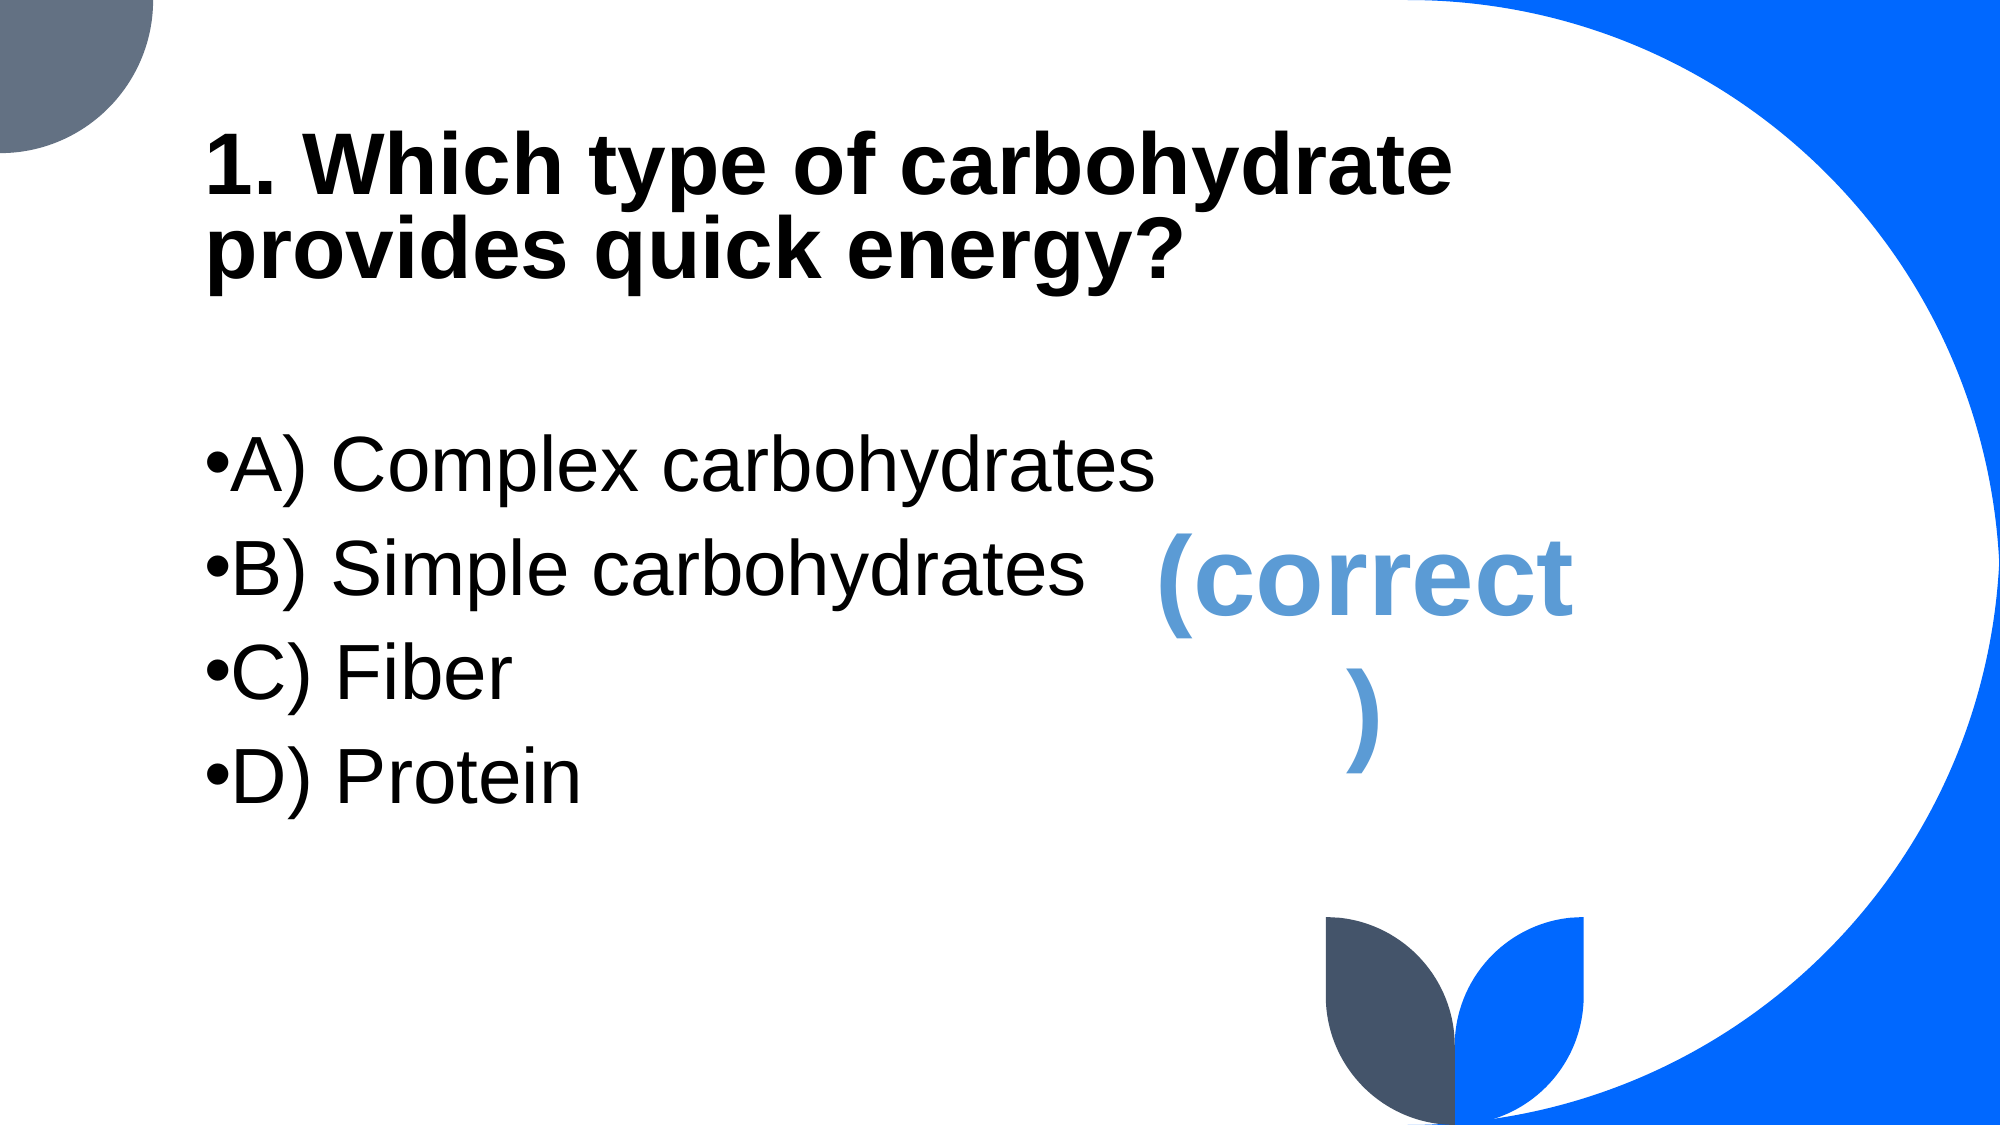

# 1. Which type of carbohydrate provides quick energy?

A) Complex carbohydrates
B) Simple carbohydrates
C) Fiber
D) Protein
(correct)